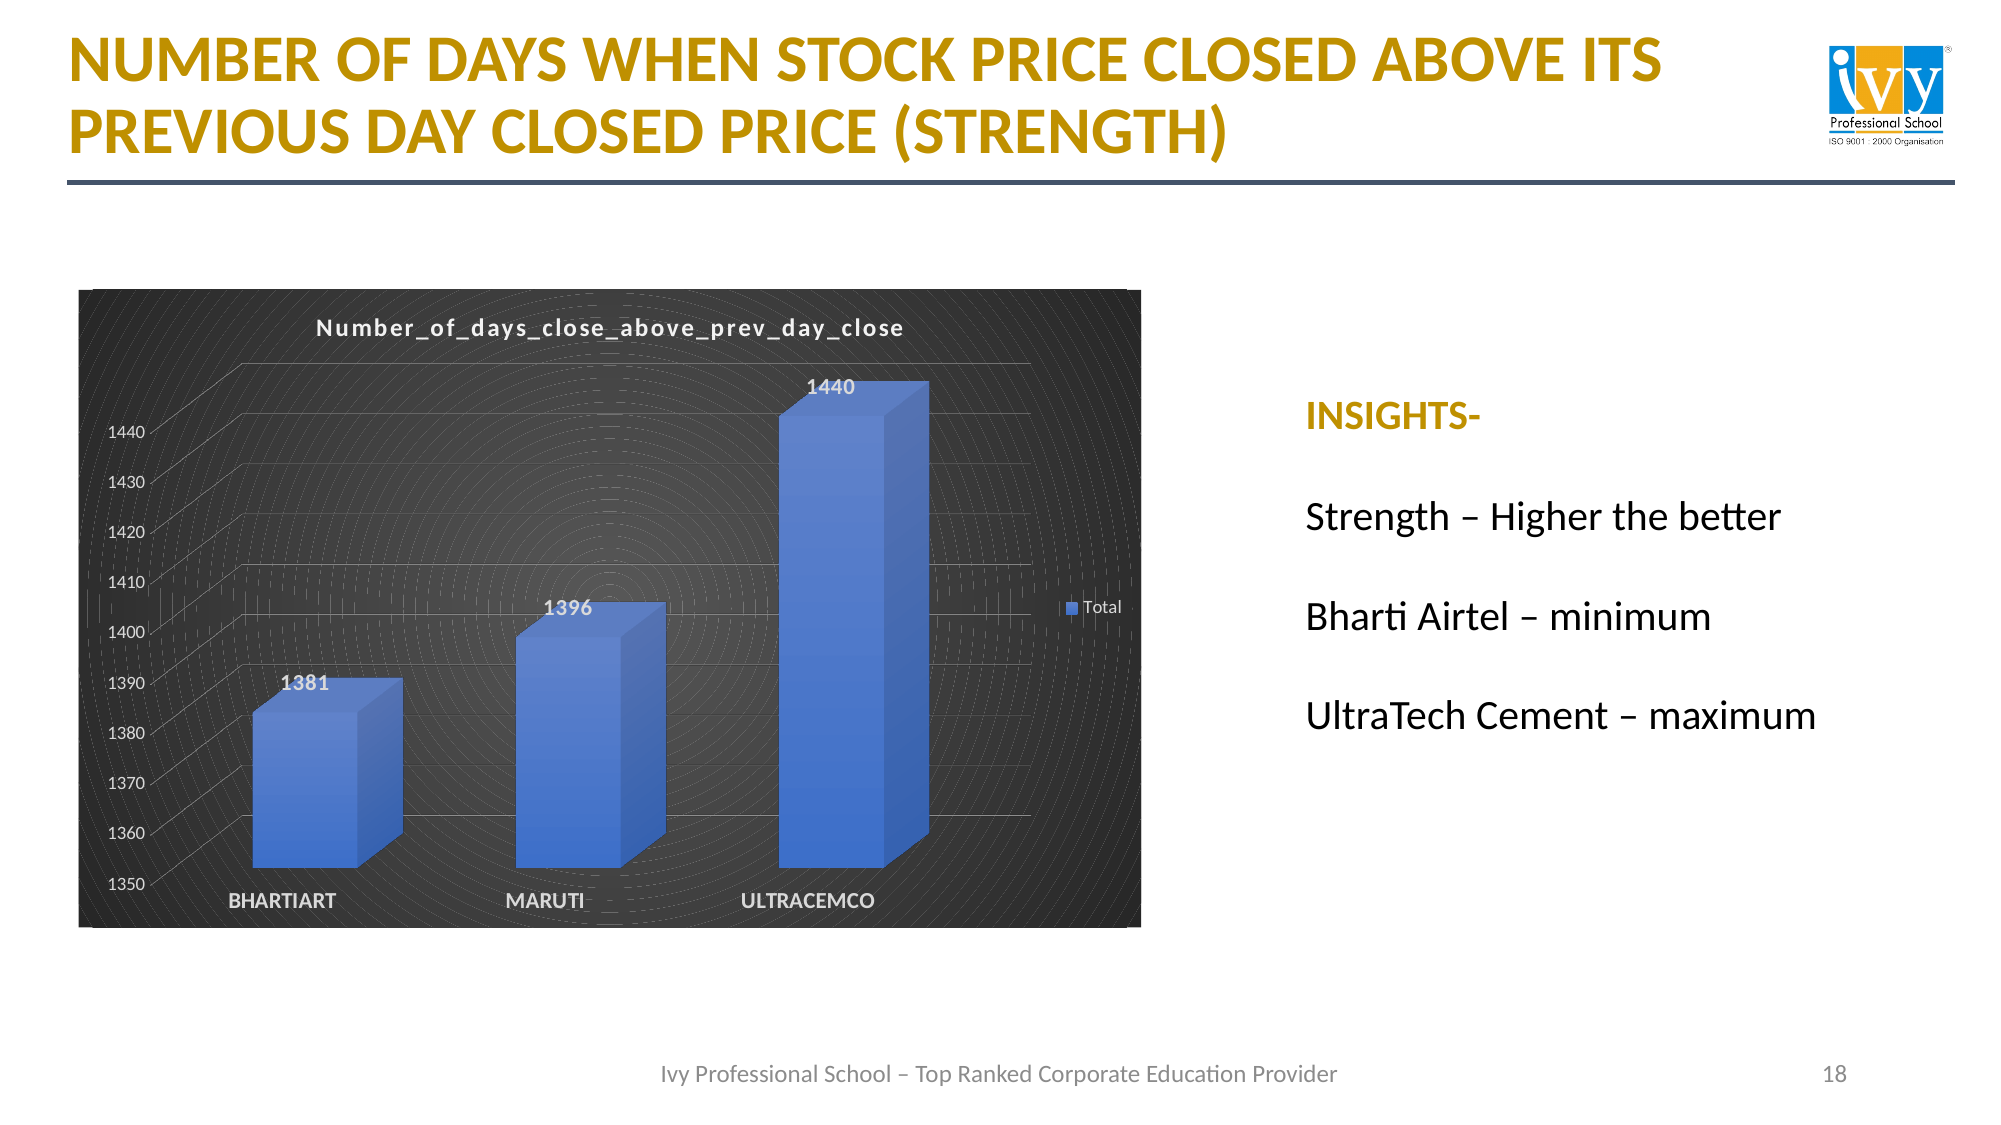

# NUMBER OF DAYS WHEN STOCK PRICE CLOSED ABOVE ITS PREVIOUS DAY CLOSED PRICE (STRENGTH)

[unsupported chart]

INSIGHTS-

Strength – Higher the better

Bharti Airtel – minimum

UltraTech Cement – maximum

18